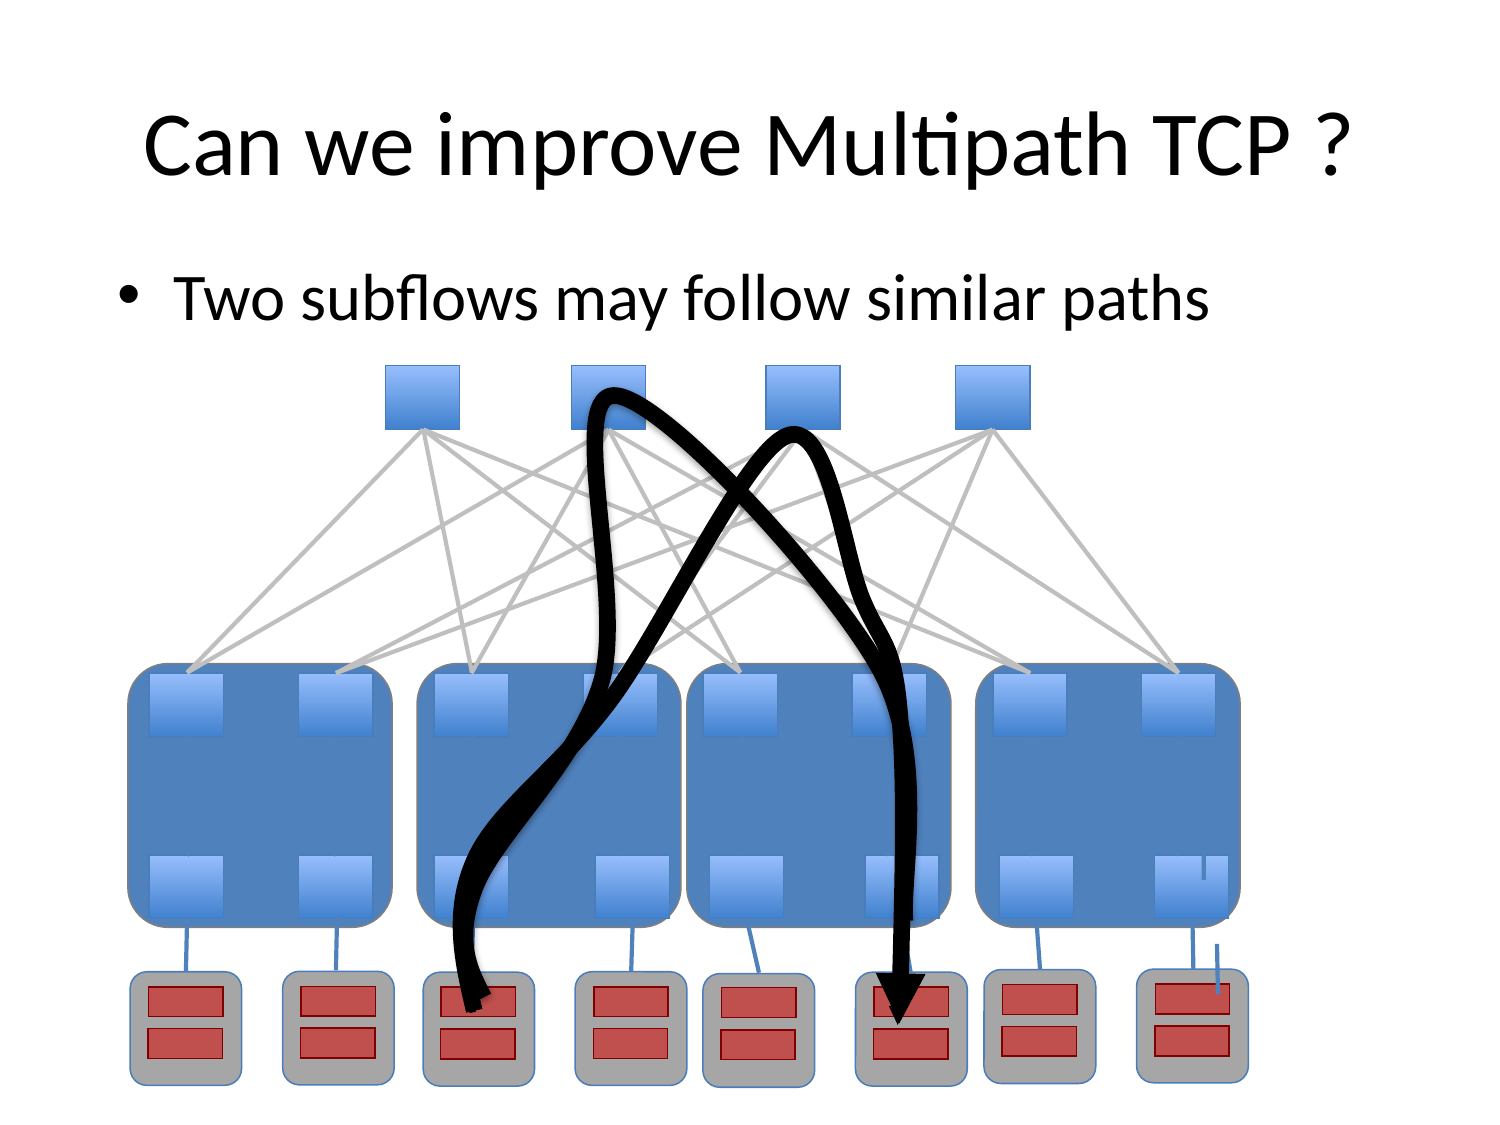

# Can we improve Multipath TCP ?
Two subflows may follow similar paths